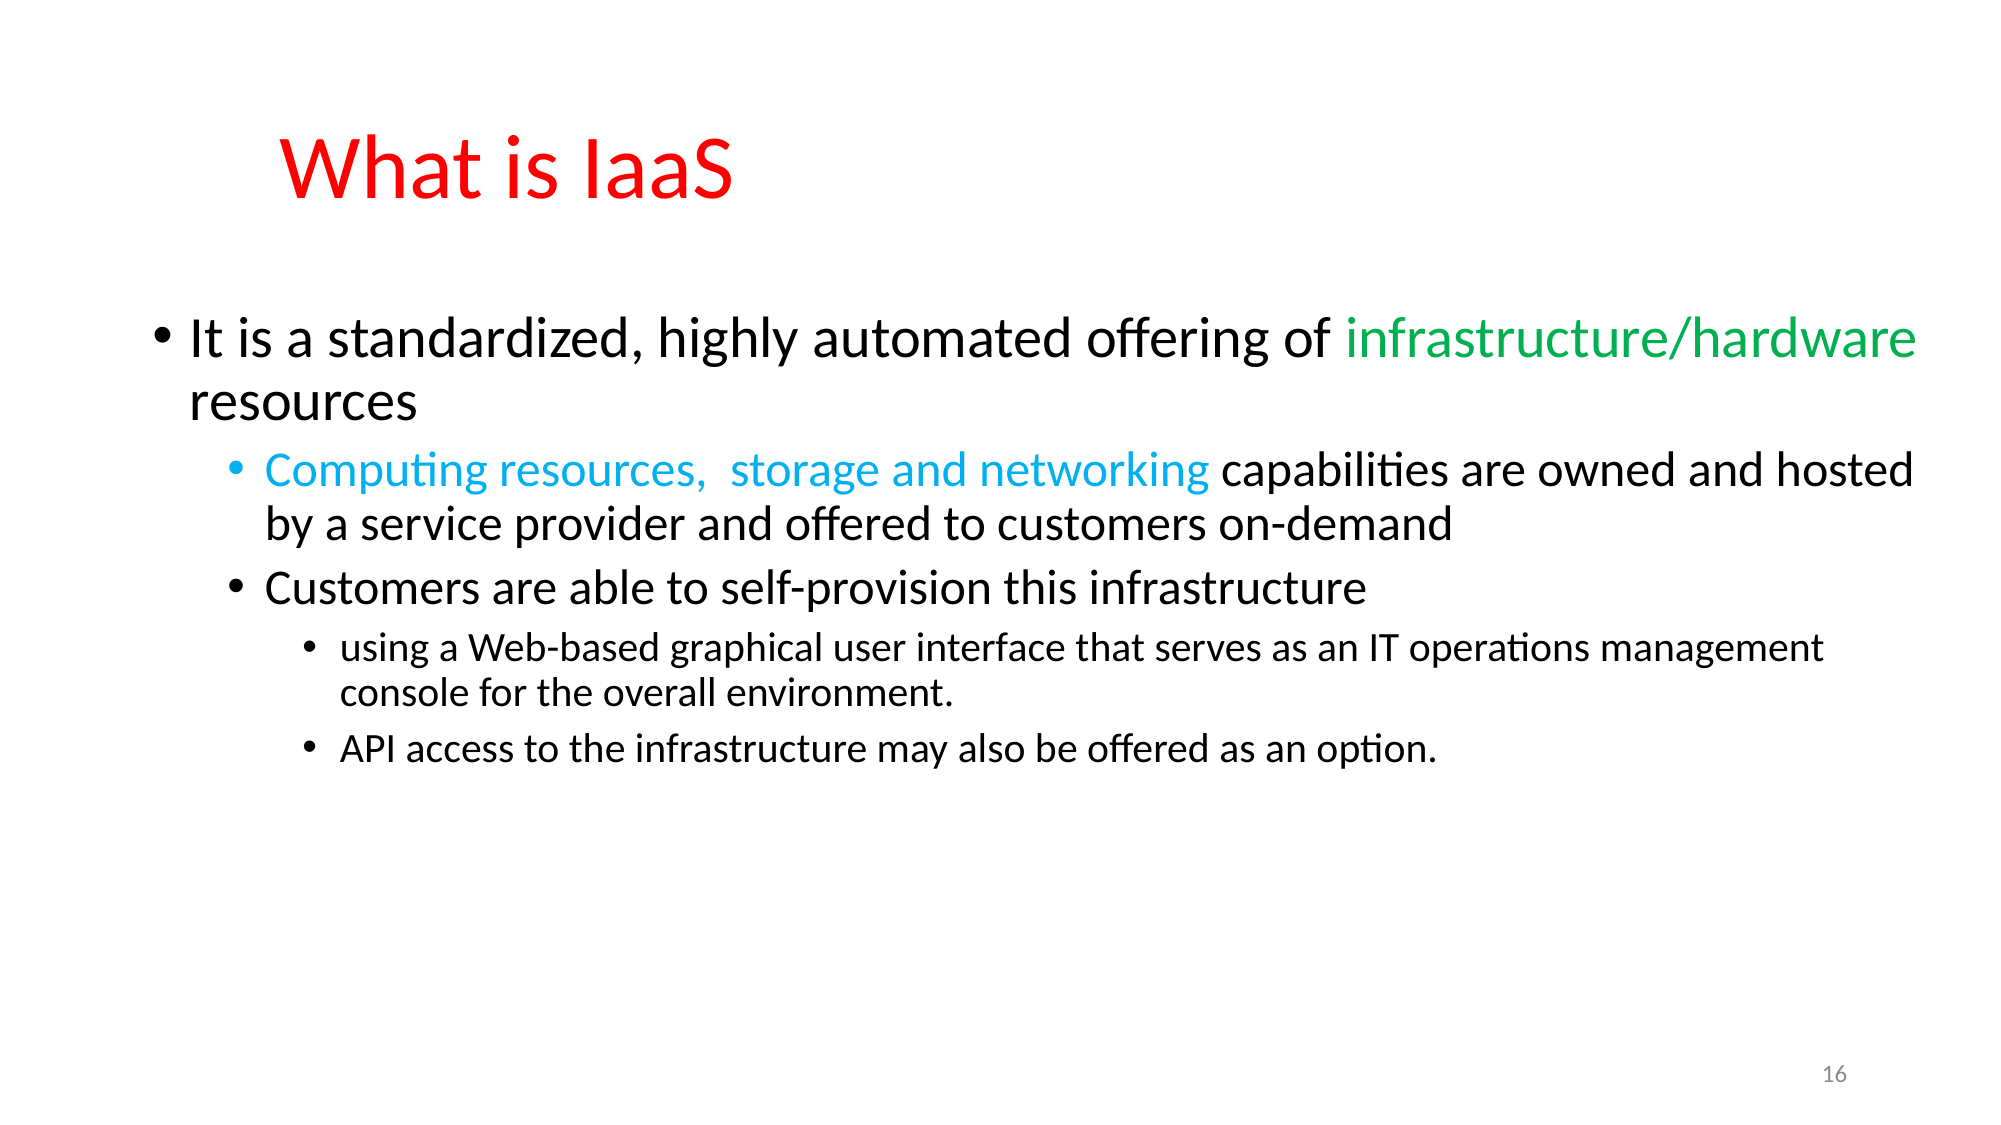

# What is IaaS
It is a standardized, highly automated offering of infrastructure/hardware resources
Computing resources,  storage and networking capabilities are owned and hosted by a service provider and offered to customers on-demand
Customers are able to self-provision this infrastructure
using a Web-based graphical user interface that serves as an IT operations management console for the overall environment.
API access to the infrastructure may also be offered as an option.

16